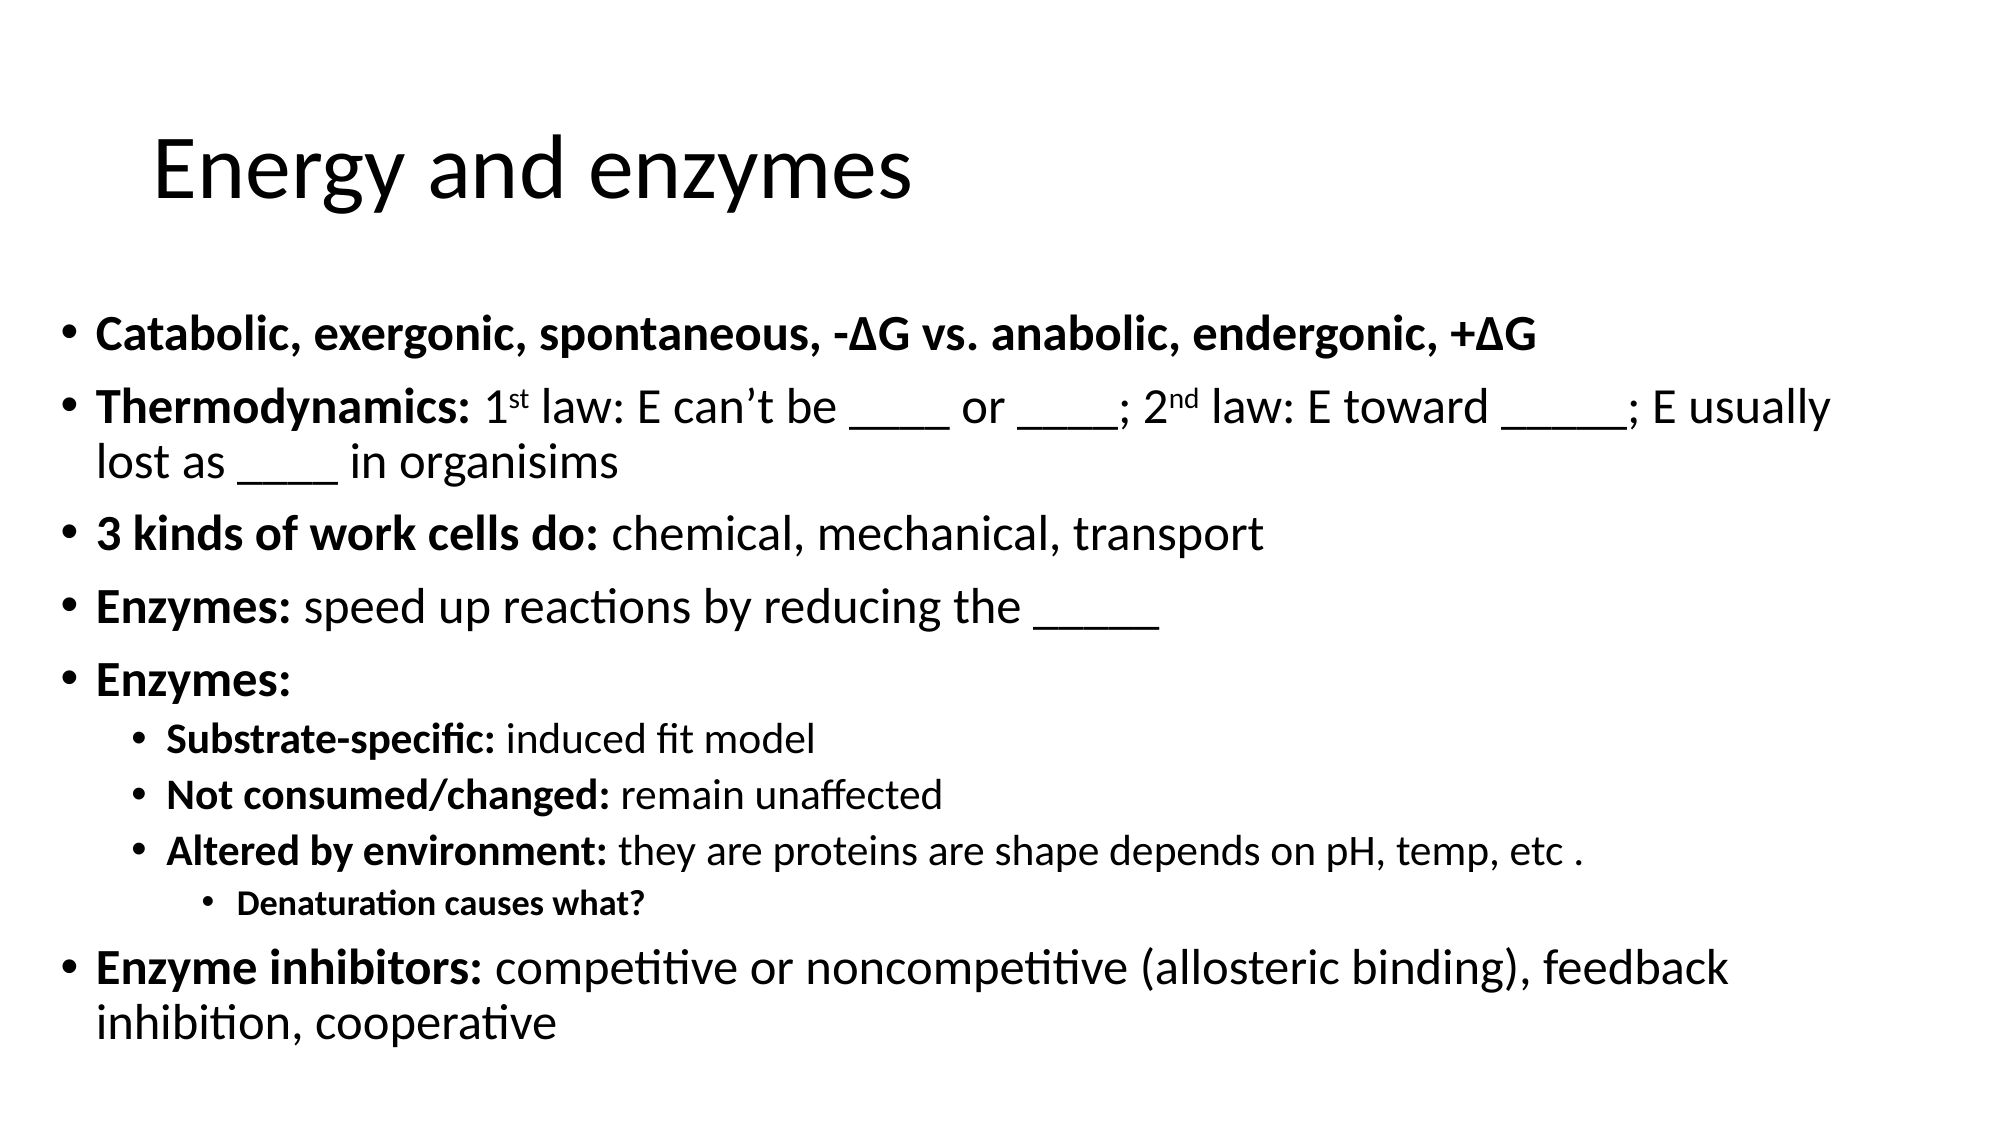

# Energy and enzymes
Catabolic, exergonic, spontaneous, -∆G vs. anabolic, endergonic, +∆G
Thermodynamics: 1st law: E can’t be ____ or ____; 2nd law: E toward _____; E usually lost as ____ in organisims
3 kinds of work cells do: chemical, mechanical, transport
Enzymes: speed up reactions by reducing the _____
Enzymes:
Substrate-specific: induced fit model
Not consumed/changed: remain unaffected
Altered by environment: they are proteins are shape depends on pH, temp, etc .
Denaturation causes what?
Enzyme inhibitors: competitive or noncompetitive (allosteric binding), feedback inhibition, cooperative